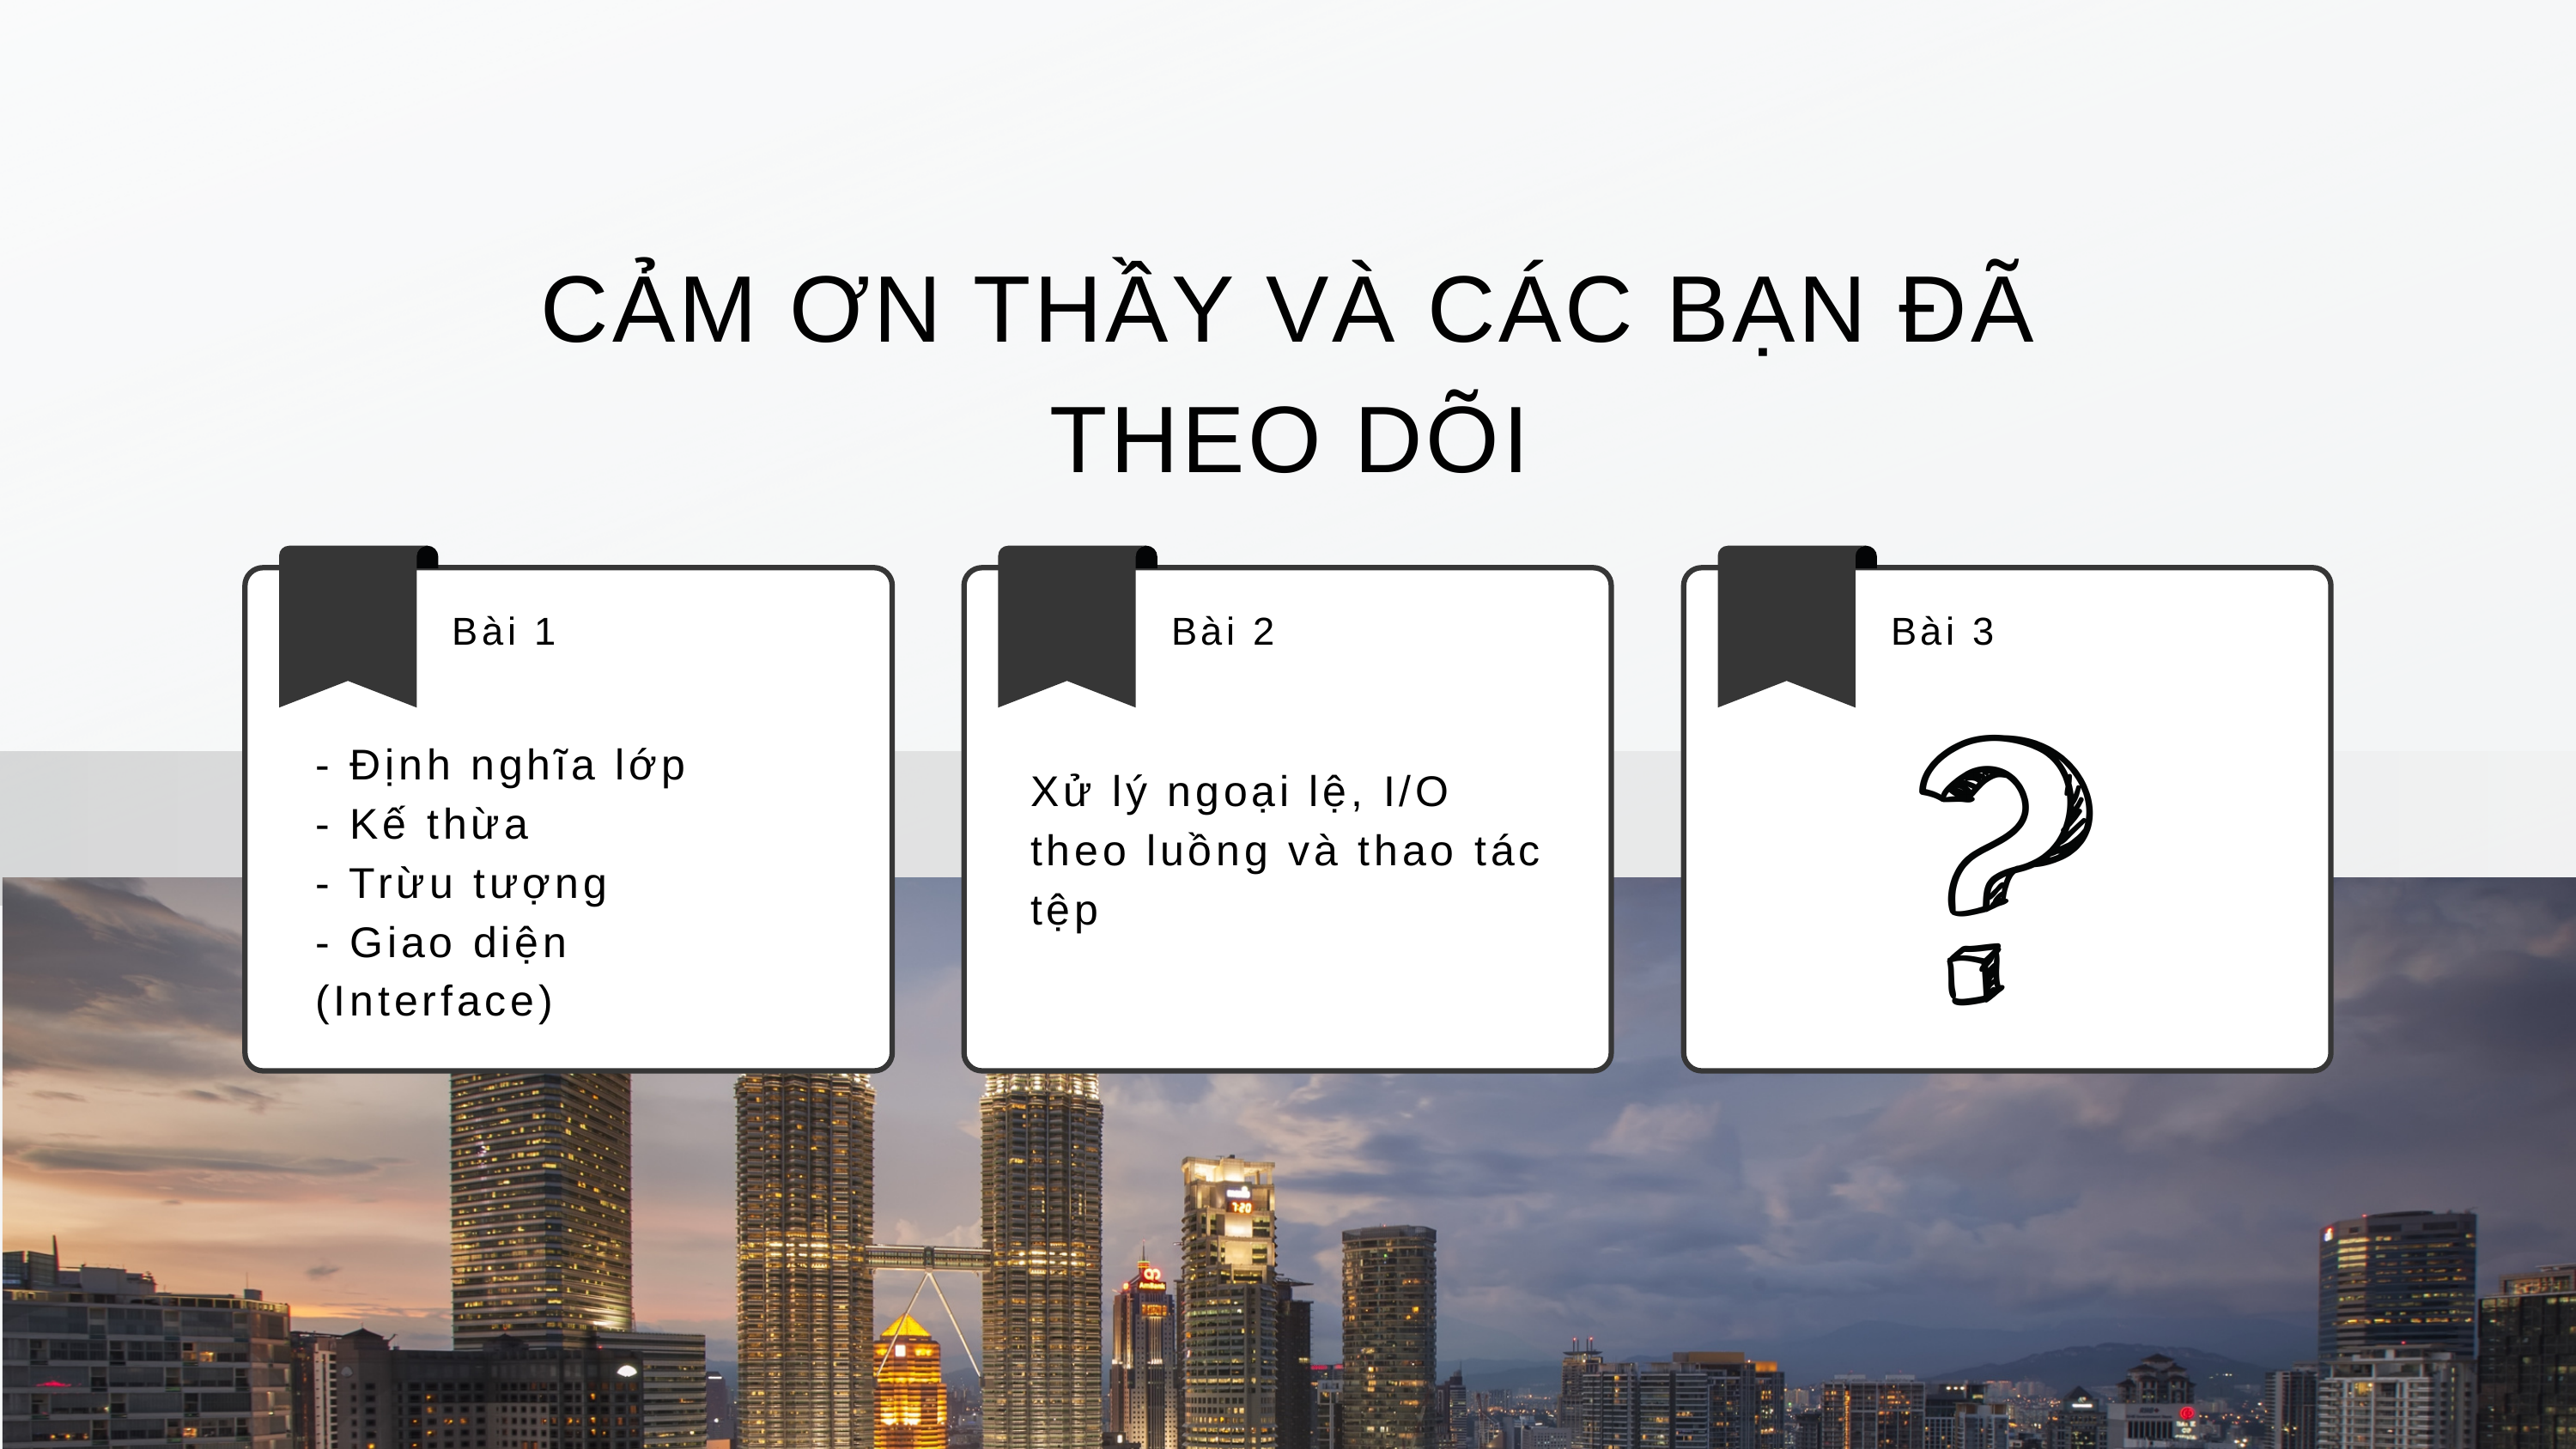

CẢM ƠN THẦY VÀ CÁC BẠN ĐÃ THEO DÕI

Bài 1
Bài 2
Bài 3
- Định nghĩa lớp
- Kế thừa
- Trừu tượng
- Giao diện (Interface)

Xử lý ngoại lệ, I/O theo luồng và thao tác tệp